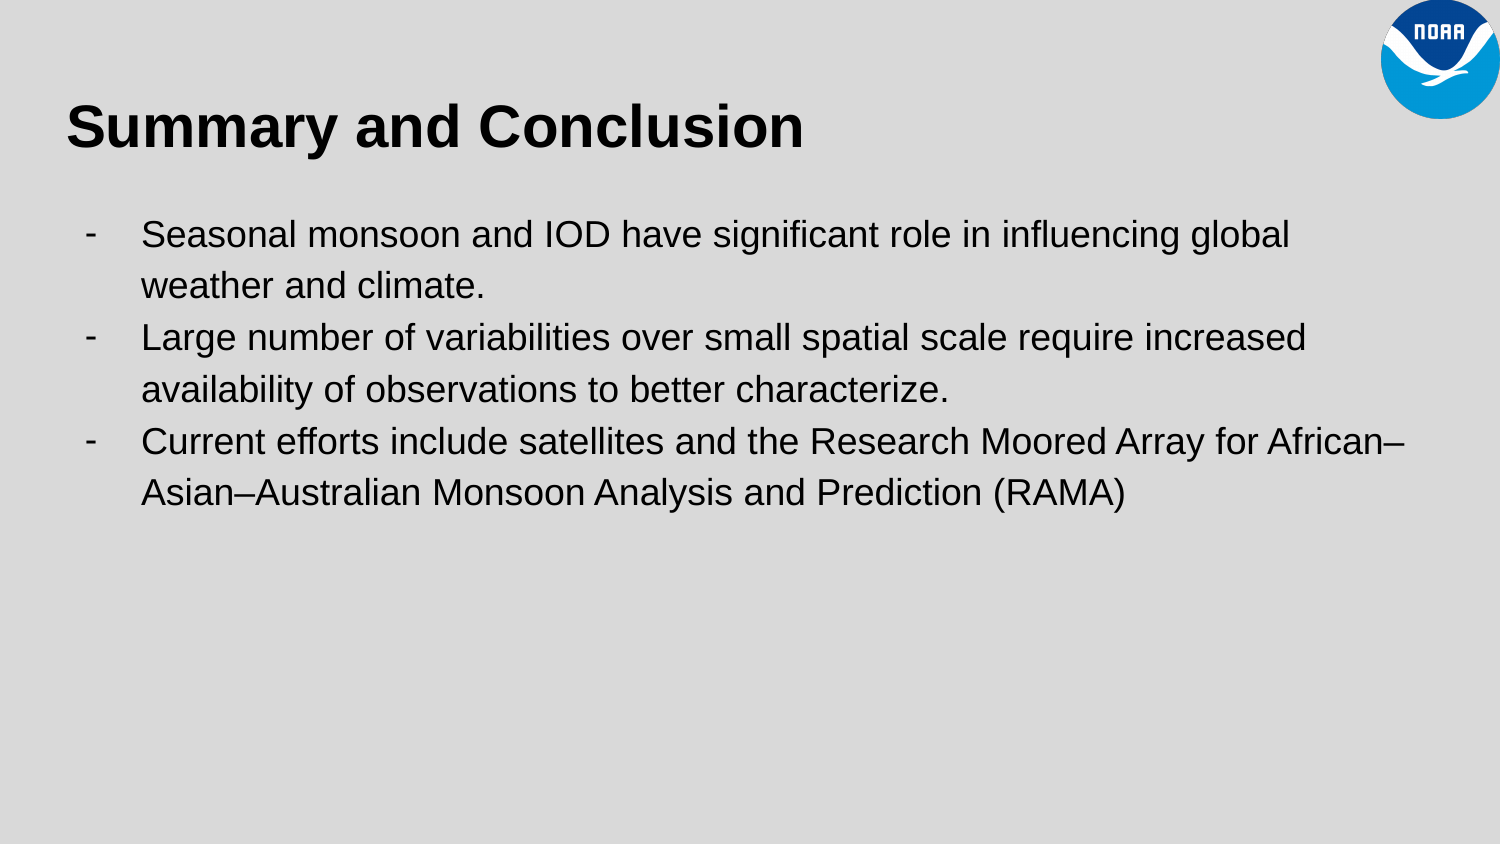

# Summary and Conclusion
Seasonal monsoon and IOD have significant role in influencing global weather and climate.
Large number of variabilities over small spatial scale require increased availability of observations to better characterize.
Current efforts include satellites and the Research Moored Array for African–Asian–Australian Monsoon Analysis and Prediction (RAMA)